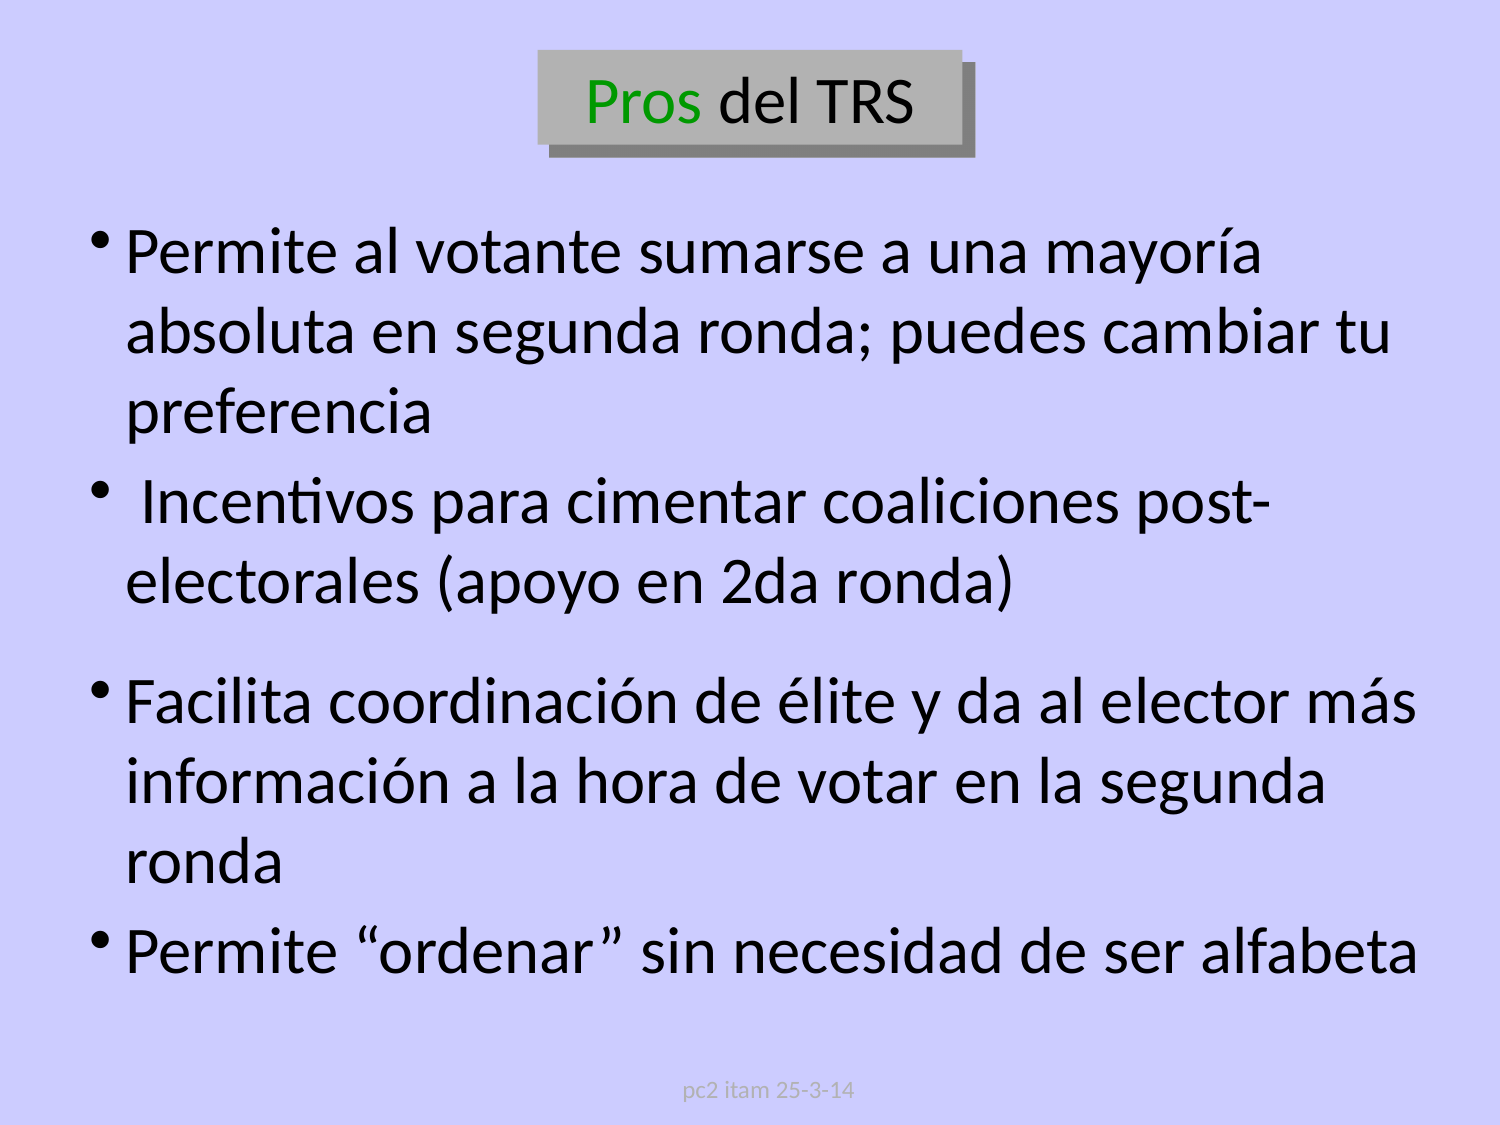

Pros del TRS
Permite al votante sumarse a una mayoría absoluta en segunda ronda; puedes cambiar tu preferencia
 Incentivos para cimentar coaliciones post-electorales (apoyo en 2da ronda)
Facilita coordinación de élite y da al elector más información a la hora de votar en la segunda ronda
Permite “ordenar” sin necesidad de ser alfabeta